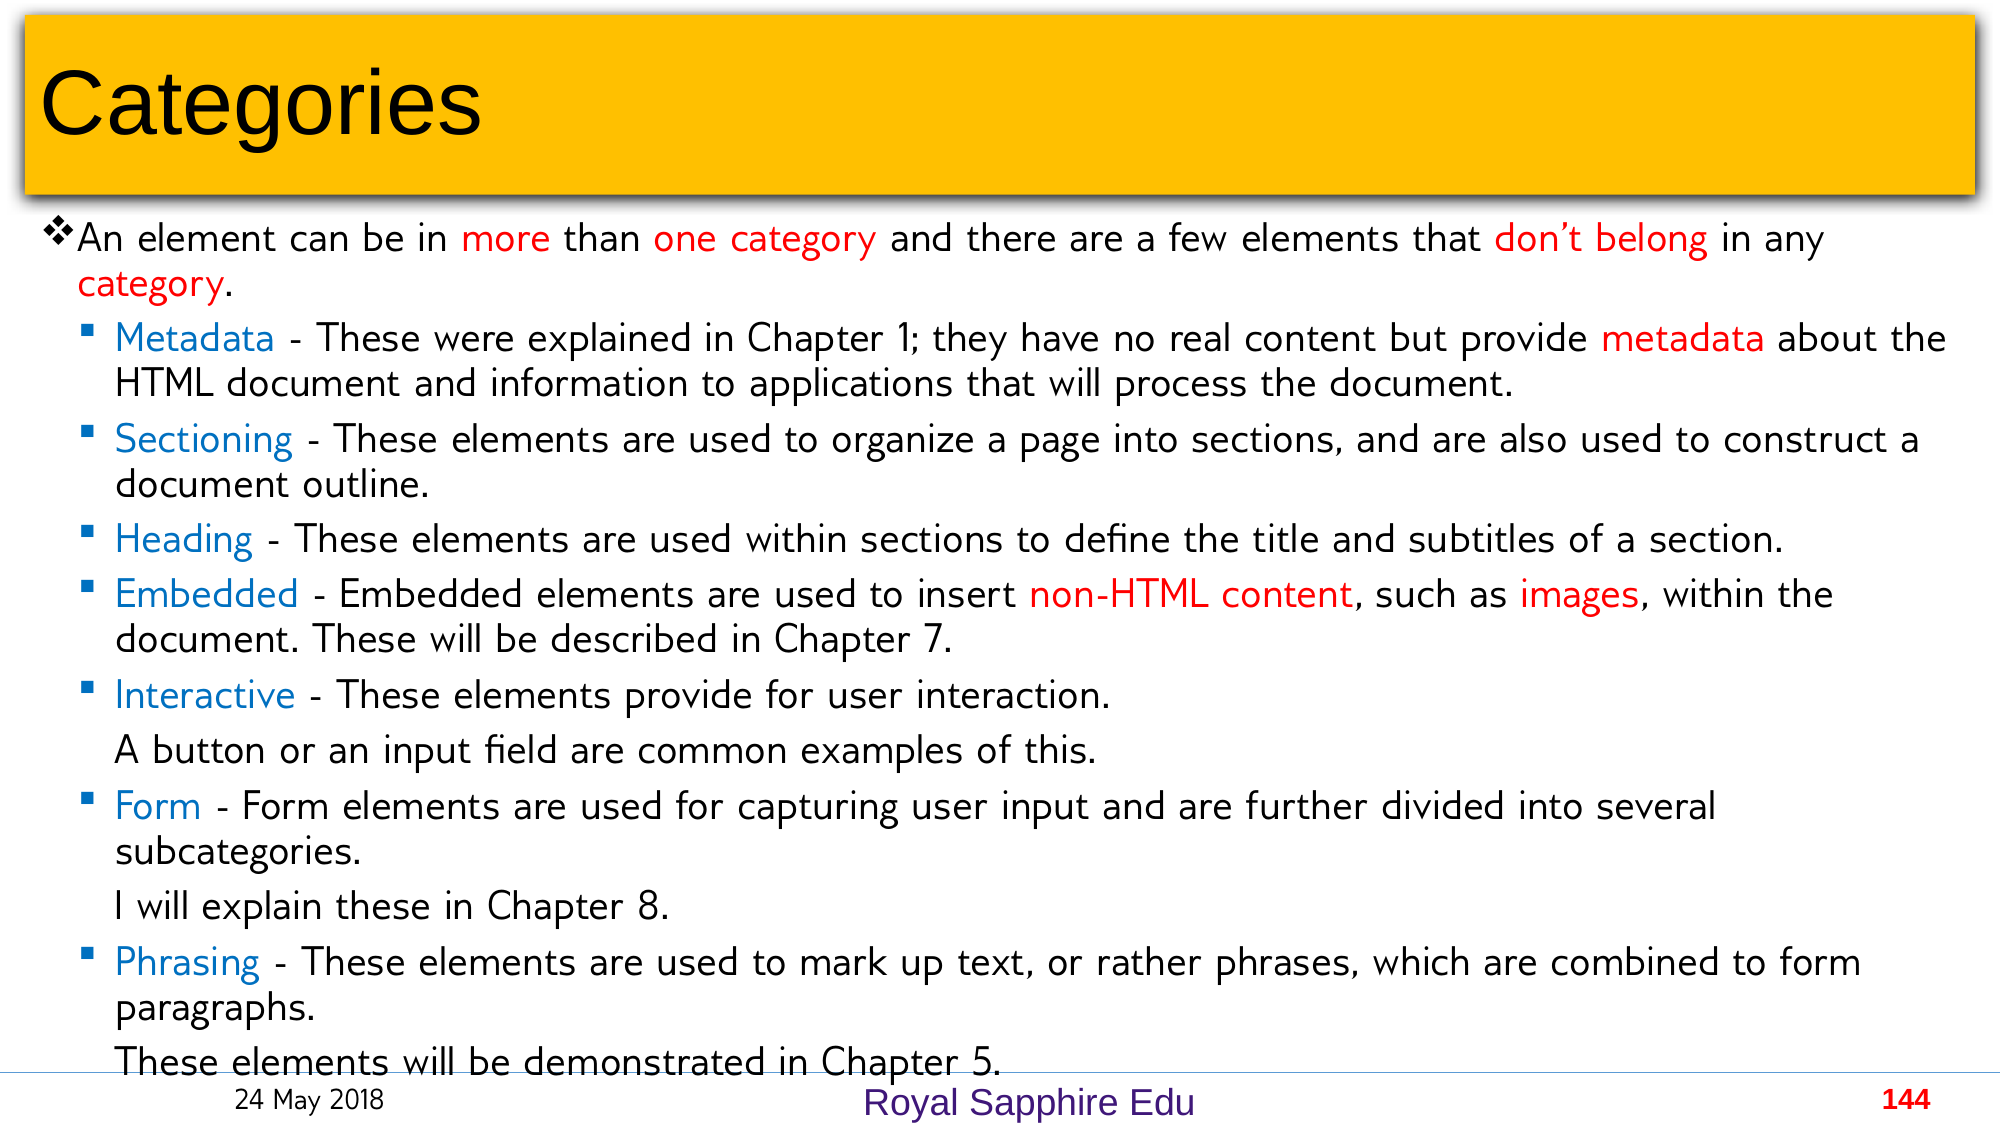

# Categories
An element can be in more than one category and there are a few elements that don’t belong in any category.
Metadata - These were explained in Chapter 1; they have no real content but provide metadata about the HTML document and information to applications that will process the document.
Sectioning - These elements are used to organize a page into sections, and are also used to construct a document outline.
Heading - These elements are used within sections to define the title and subtitles of a section.
Embedded - Embedded elements are used to insert non-HTML content, such as images, within the document. These will be described in Chapter 7.
Interactive - These elements provide for user interaction.
A button or an input field are common examples of this.
Form - Form elements are used for capturing user input and are further divided into several subcategories.
I will explain these in Chapter 8.
Phrasing - These elements are used to mark up text, or rather phrases, which are combined to form paragraphs.
These elements will be demonstrated in Chapter 5.
24 May 2018
144